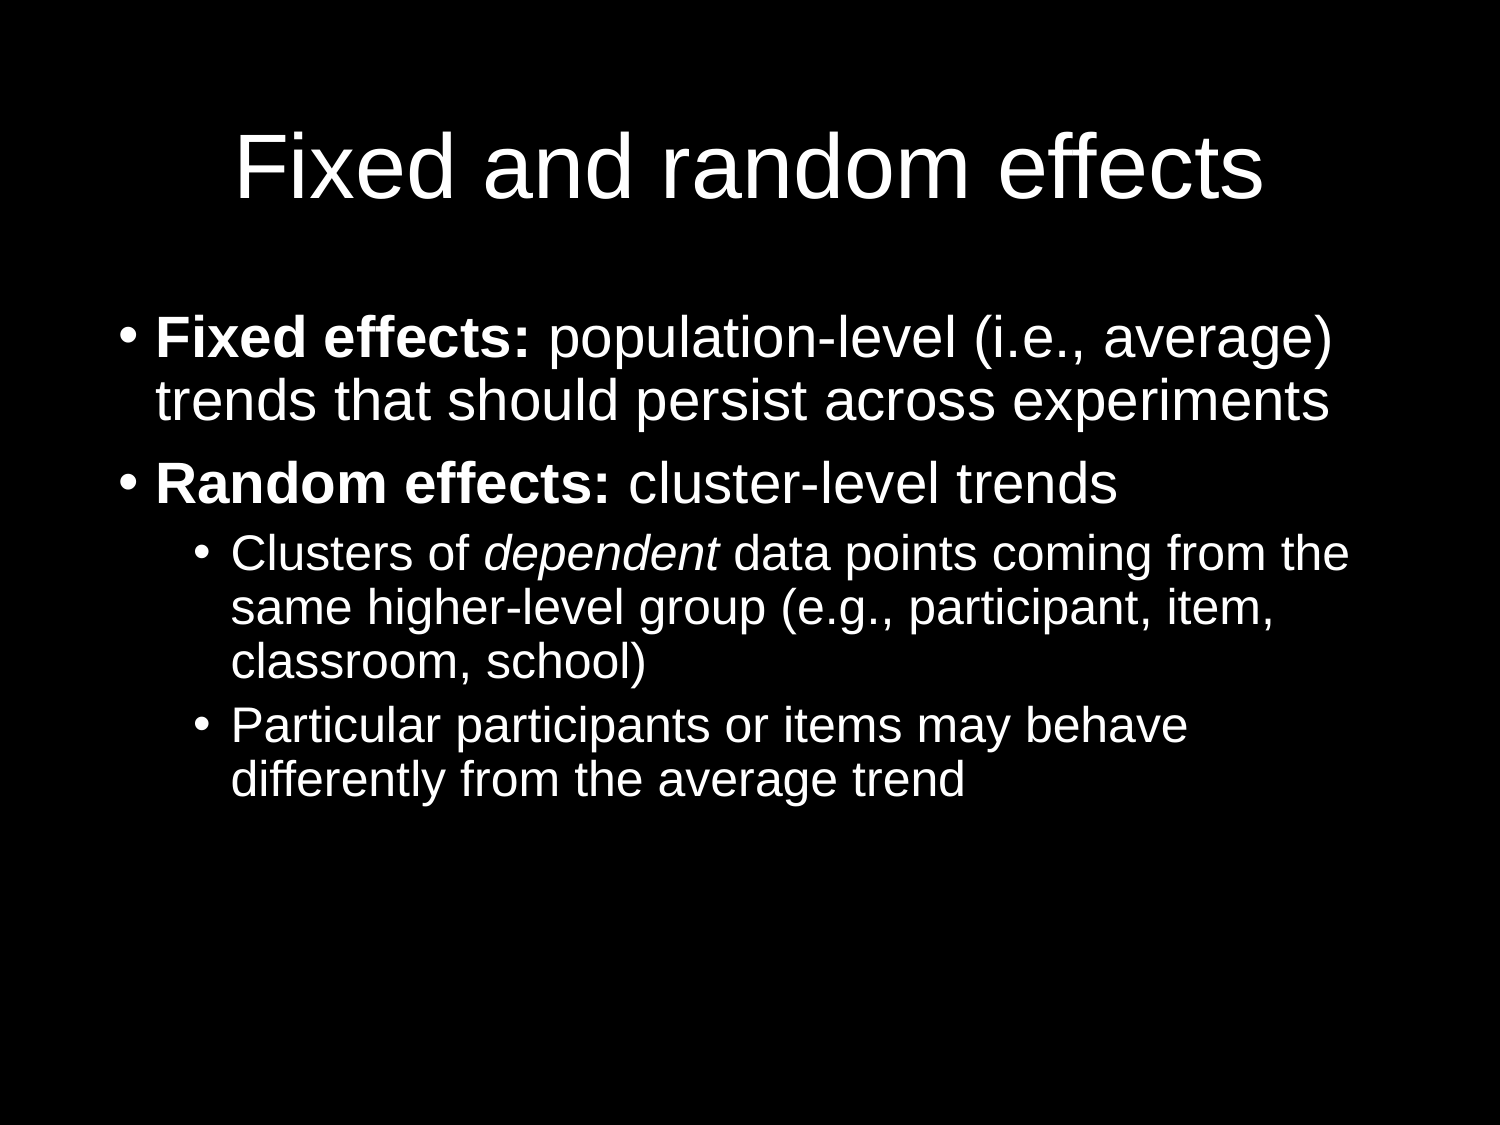

# Fixed and random effects
Fixed effects: population-level (i.e., average) trends that should persist across experiments
Random effects: cluster-level trends
Clusters of dependent data points coming from the same higher-level group (e.g., participant, item, classroom, school)
Particular participants or items may behave differently from the average trend